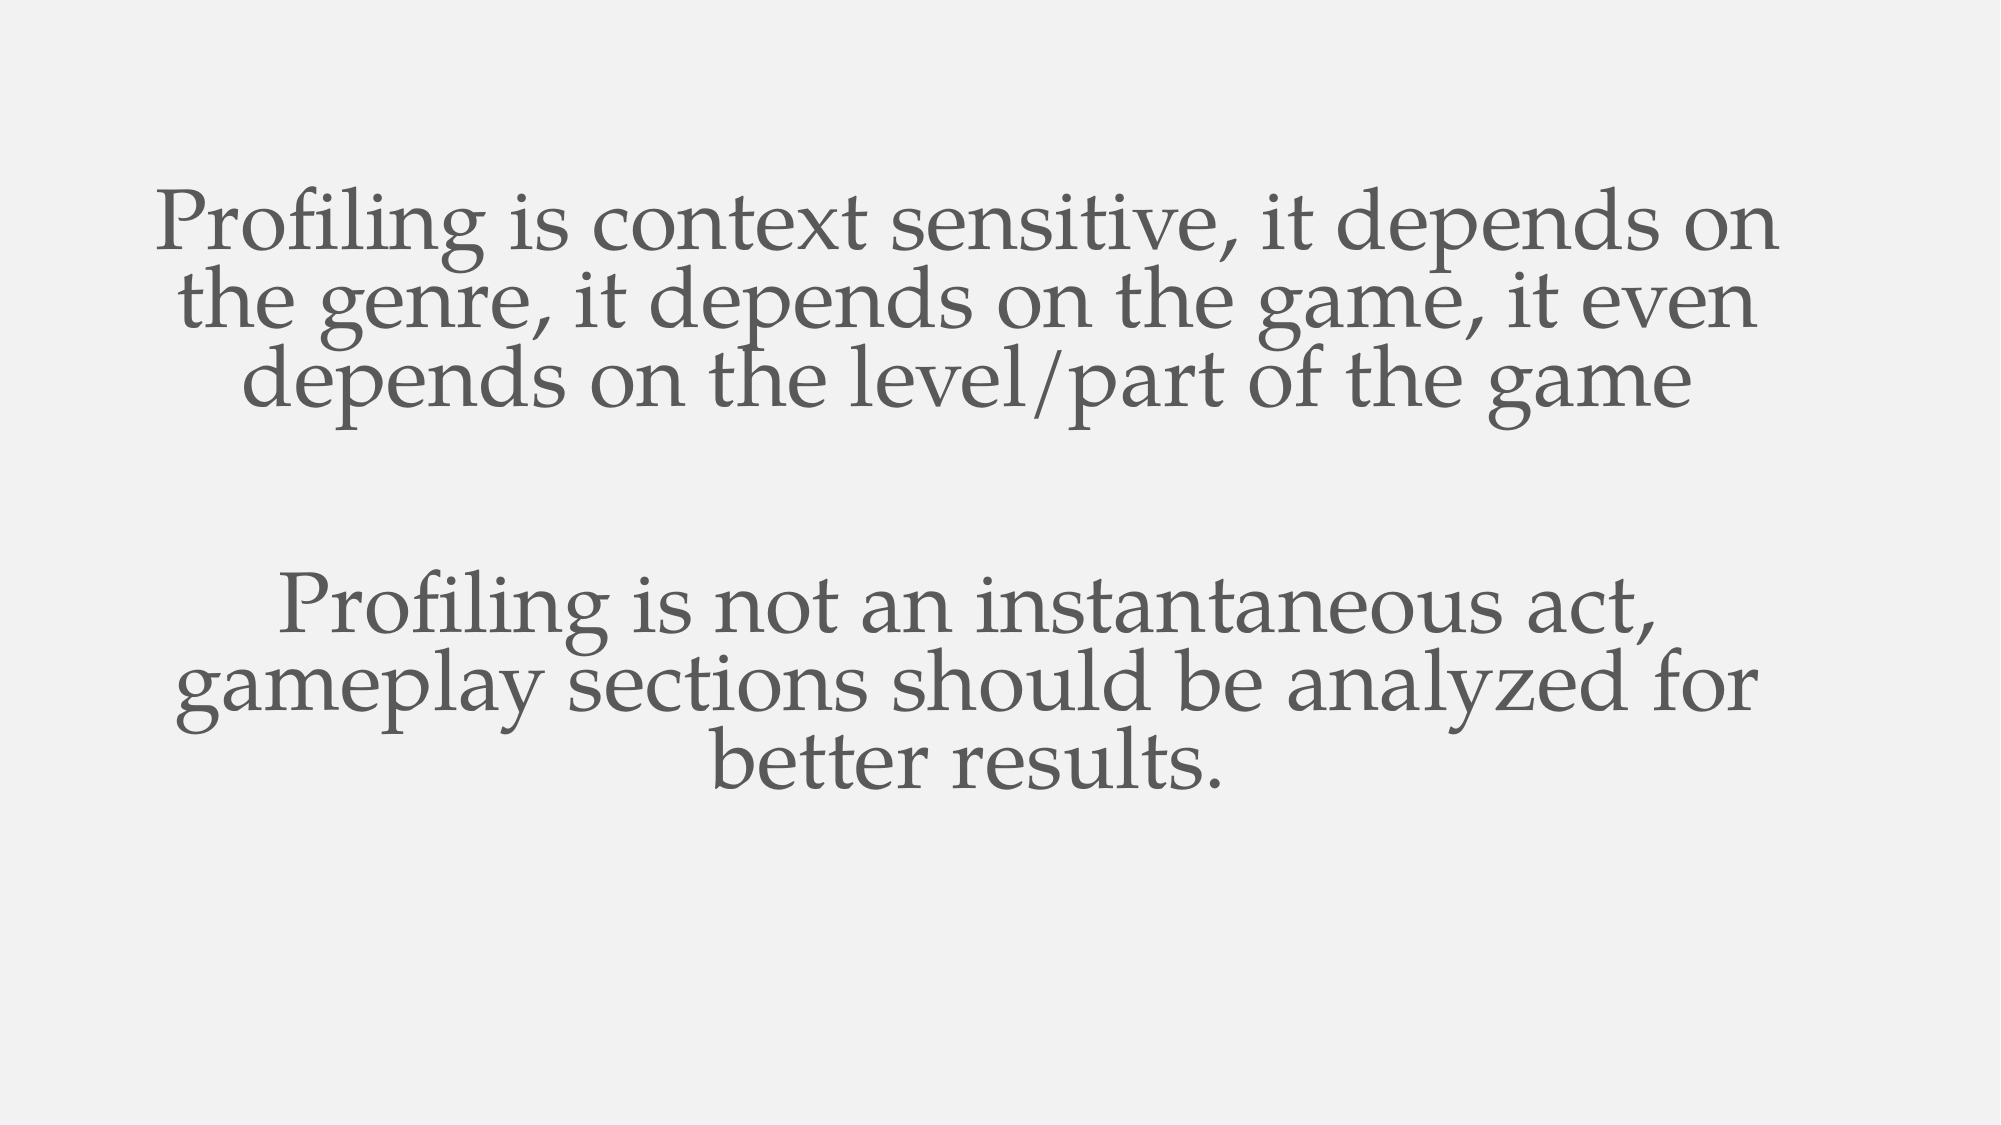

Profiling is context sensitive, it depends on the genre, it depends on the game, it even depends on the level/part of the game

Profiling is not an instantaneous act, gameplay sections should be analyzed for better results.